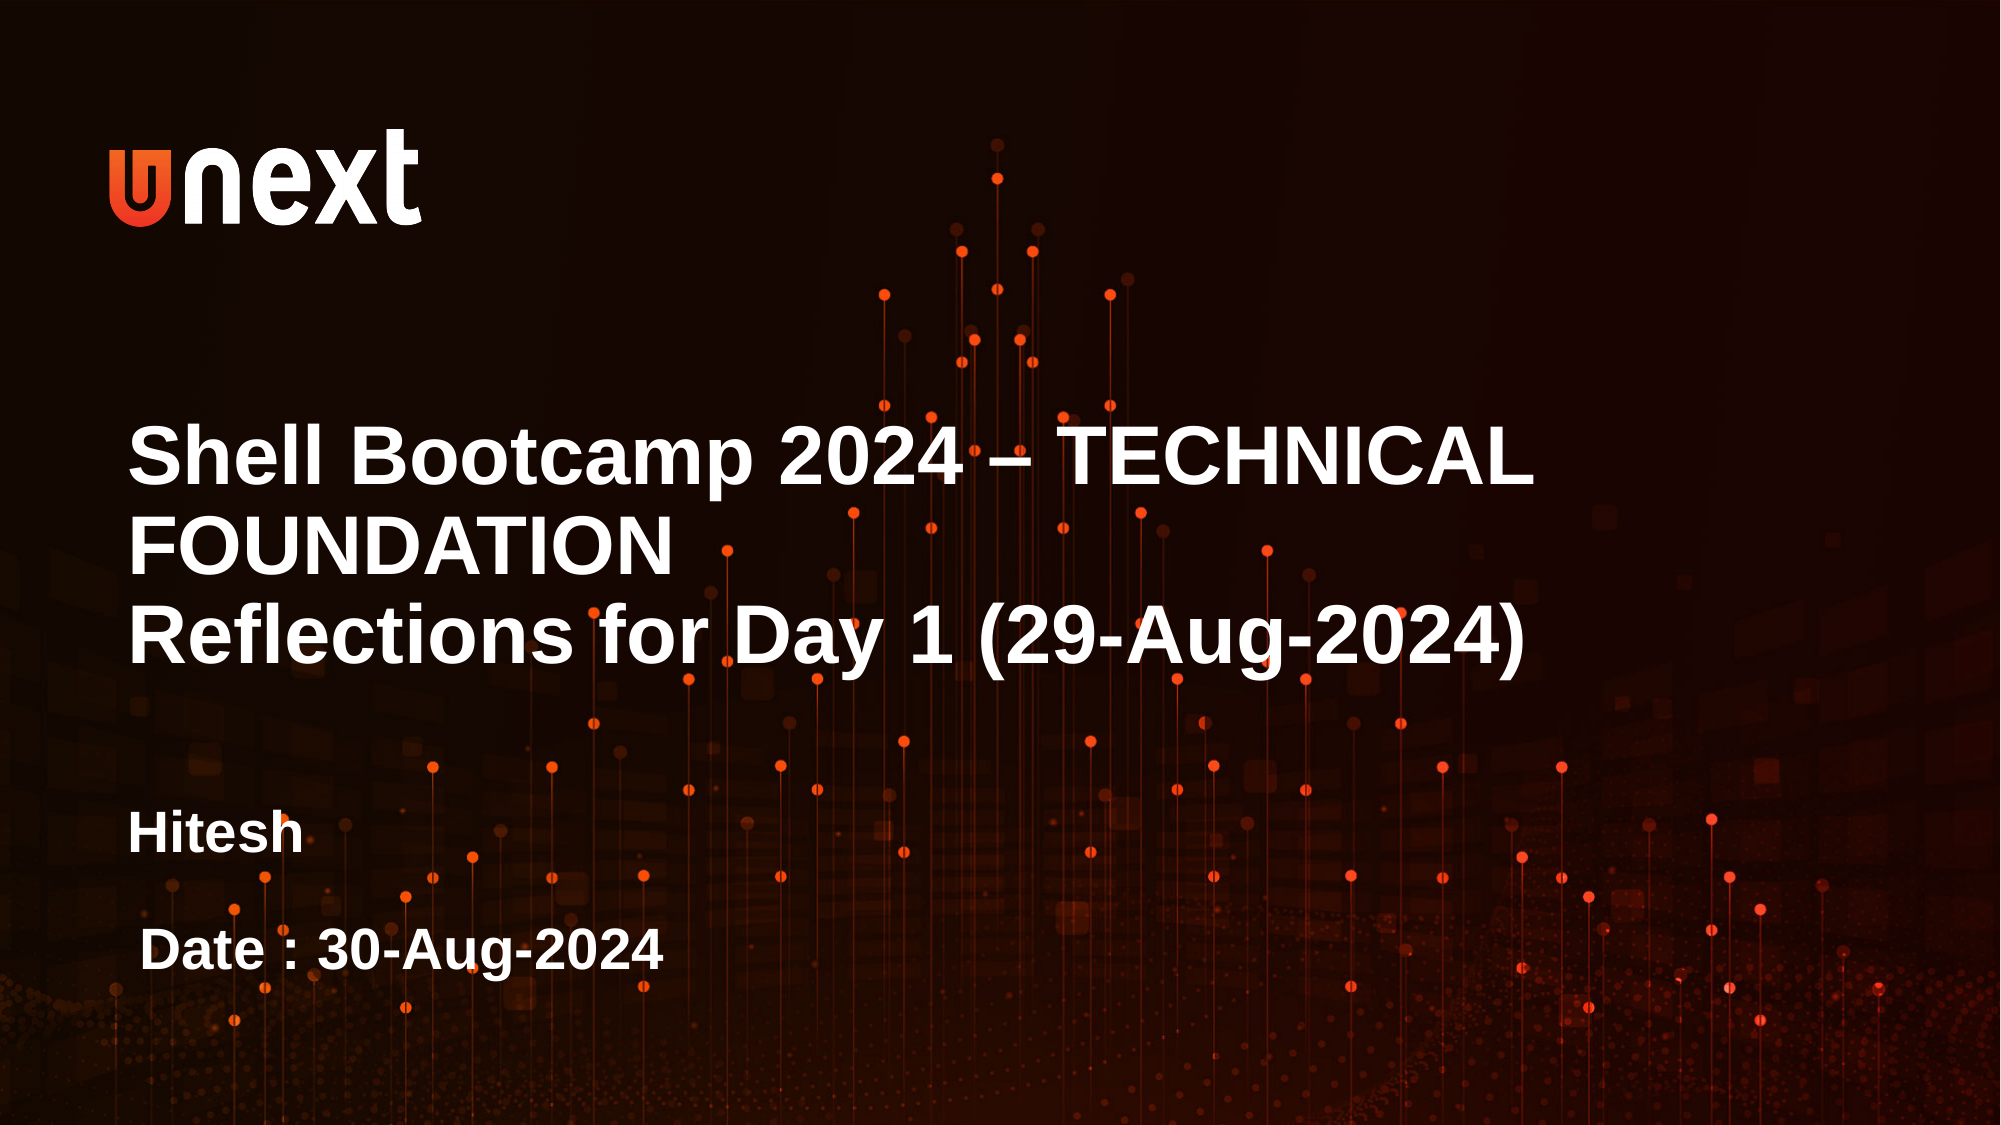

Shell Bootcamp 2024 – TECHNICAL FOUNDATION
Reflections for Day 1 (29-Aug-2024)
Hitesh
Date : 30-Aug-2024